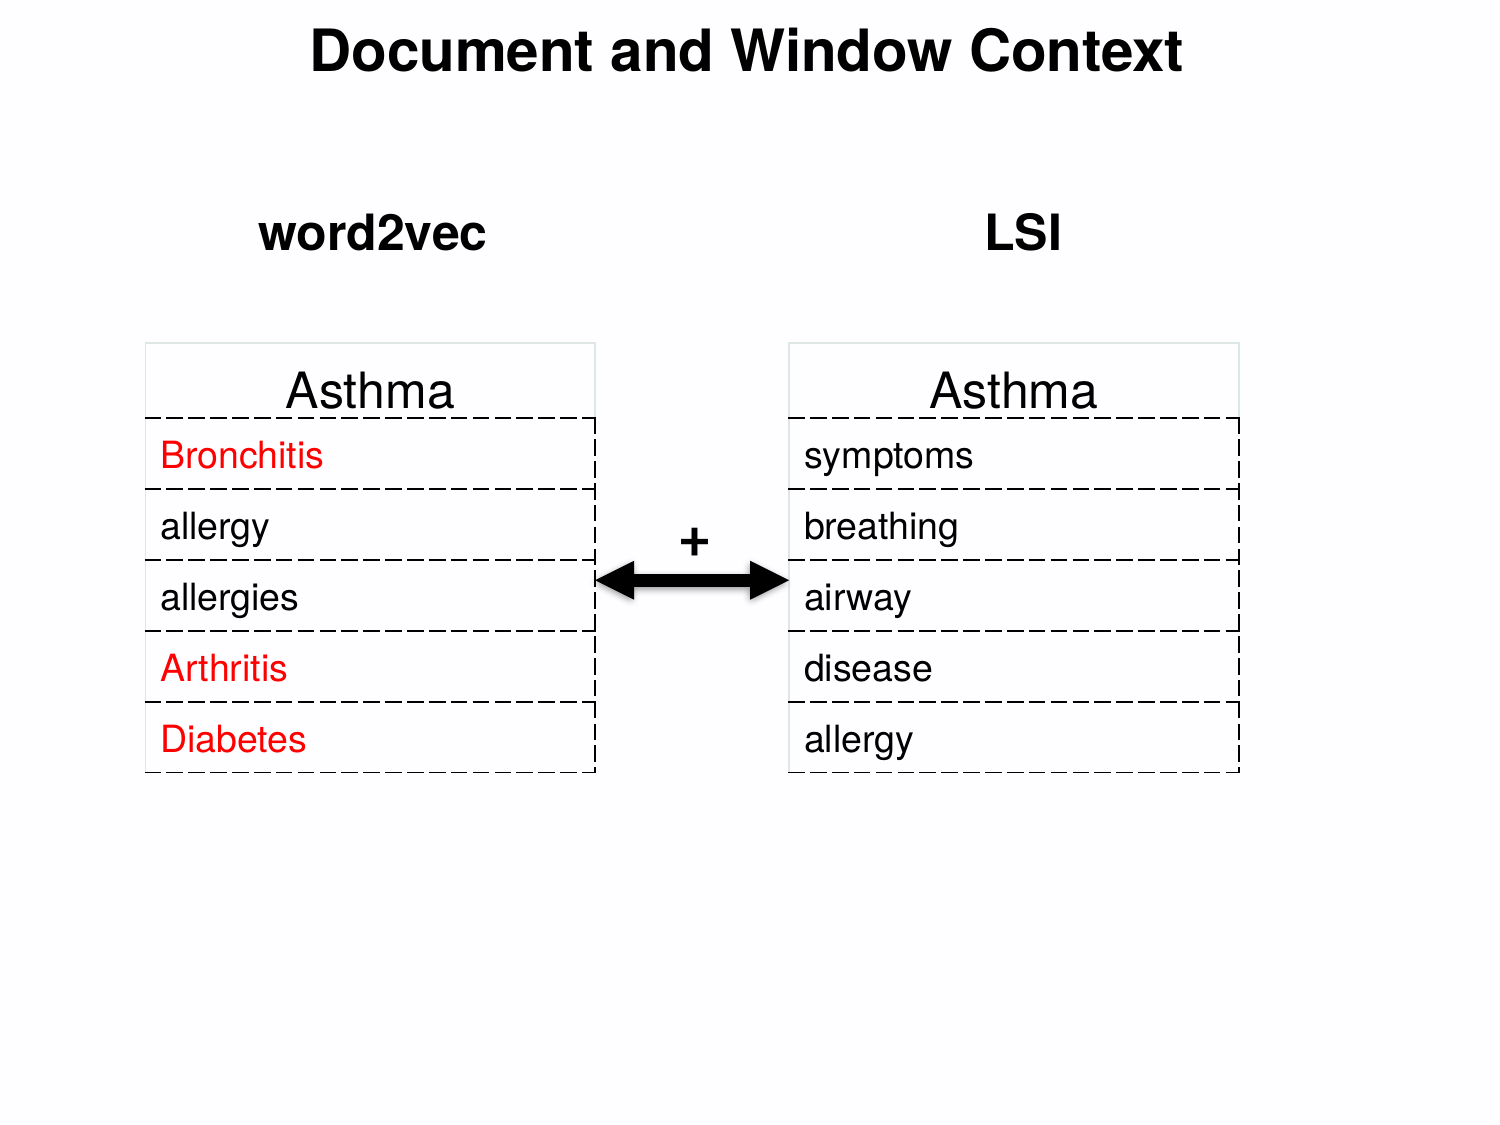

Document and Window Context
word2vec
LSI
| Asthma |
| --- |
| Bronchitis |
| allergy |
| allergies |
| Arthritis |
| Diabetes |
| Asthma |
| --- |
| symptoms |
| breathing |
| airway |
| disease |
| allergy |
+